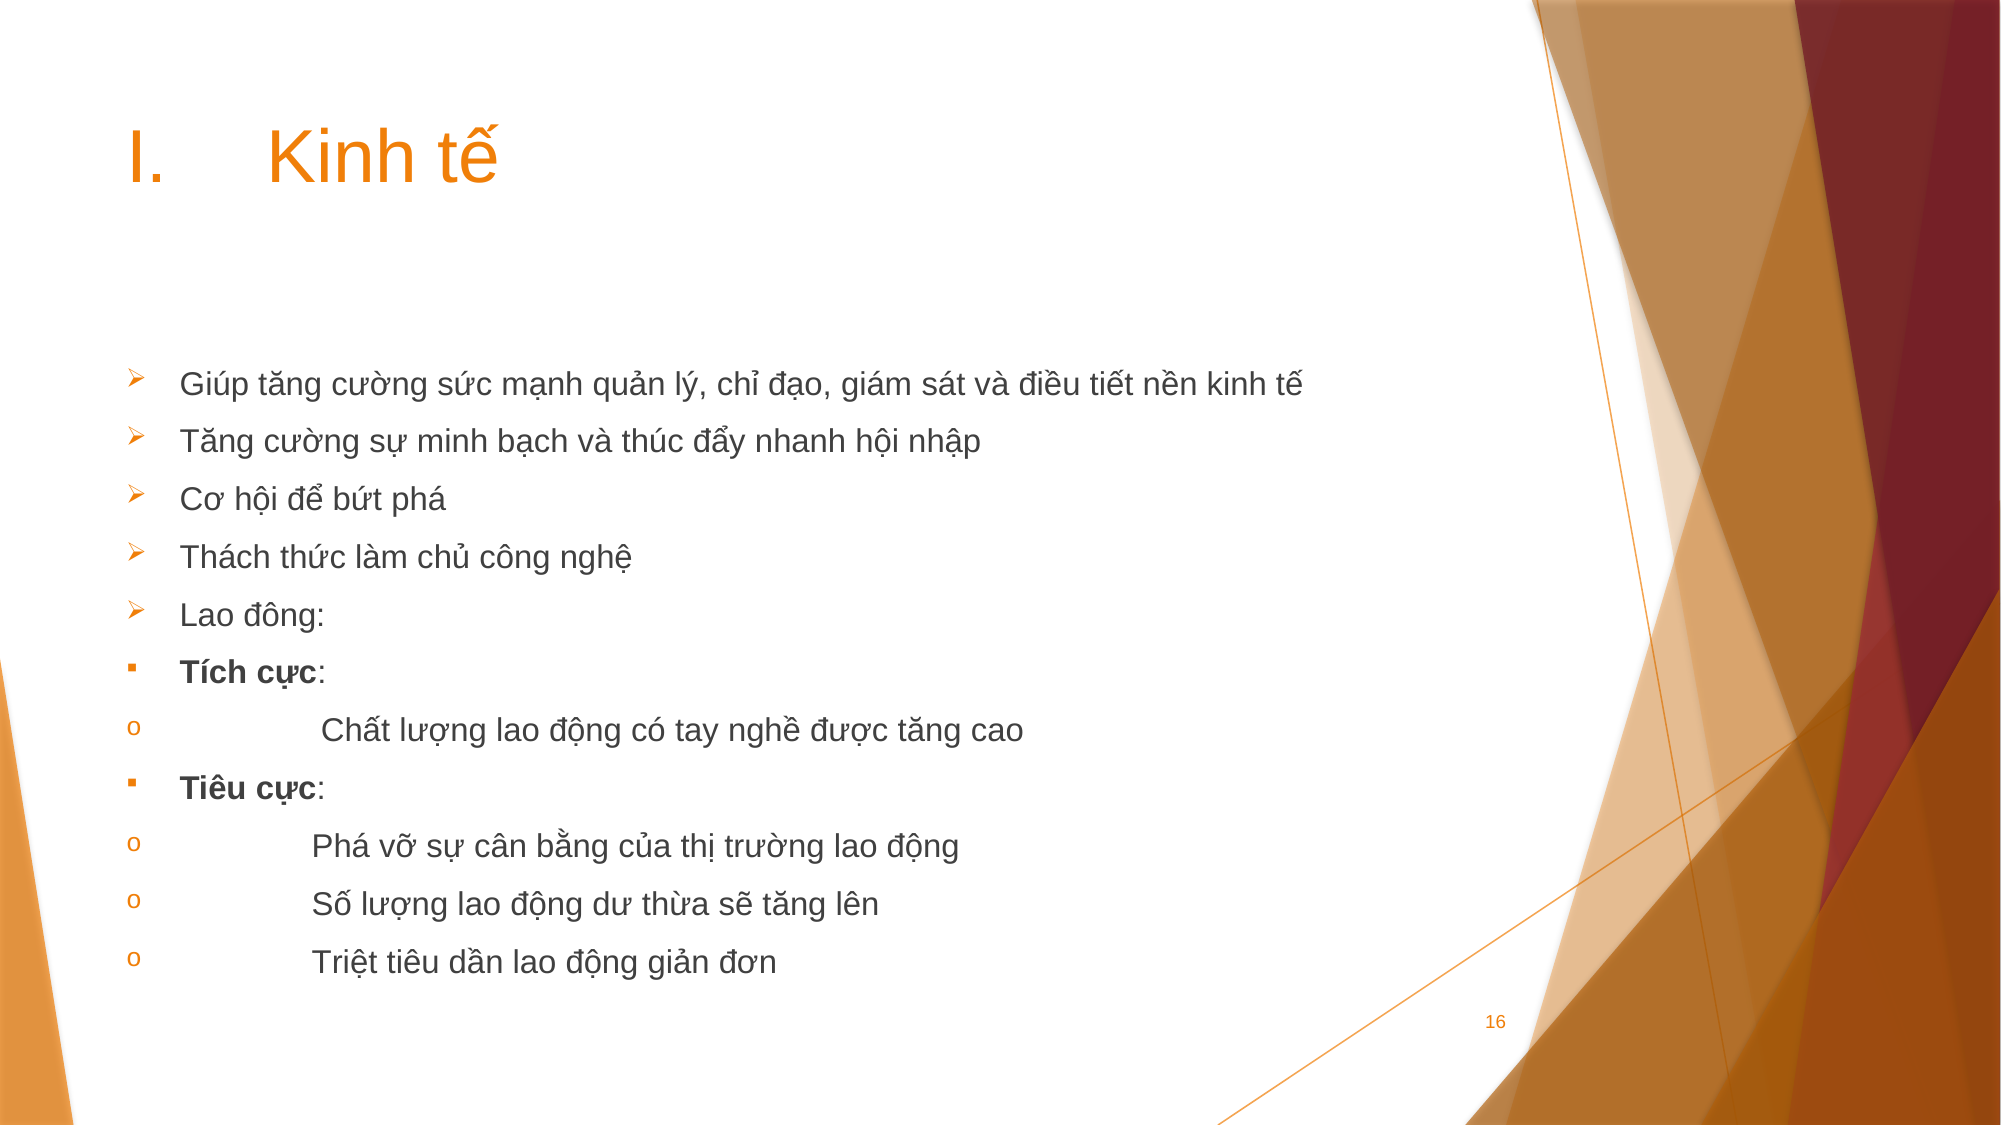

# Kinh tế
Giúp tăng cường sức mạnh quản lý, chỉ đạo, giám sát và điều tiết nền kinh tế
Tăng cường sự minh bạch và thúc đẩy nhanh hội nhập
Cơ hội để bứt phá
Thách thức làm chủ công nghệ
Lao đông:
Tích cực:
	 Chất lượng lao động có tay nghề được tăng cao
Tiêu cực:
	Phá vỡ sự cân bằng của thị trường lao động
	Số lượng lao động dư thừa sẽ tăng lên
	Triệt tiêu dần lao động giản đơn

16